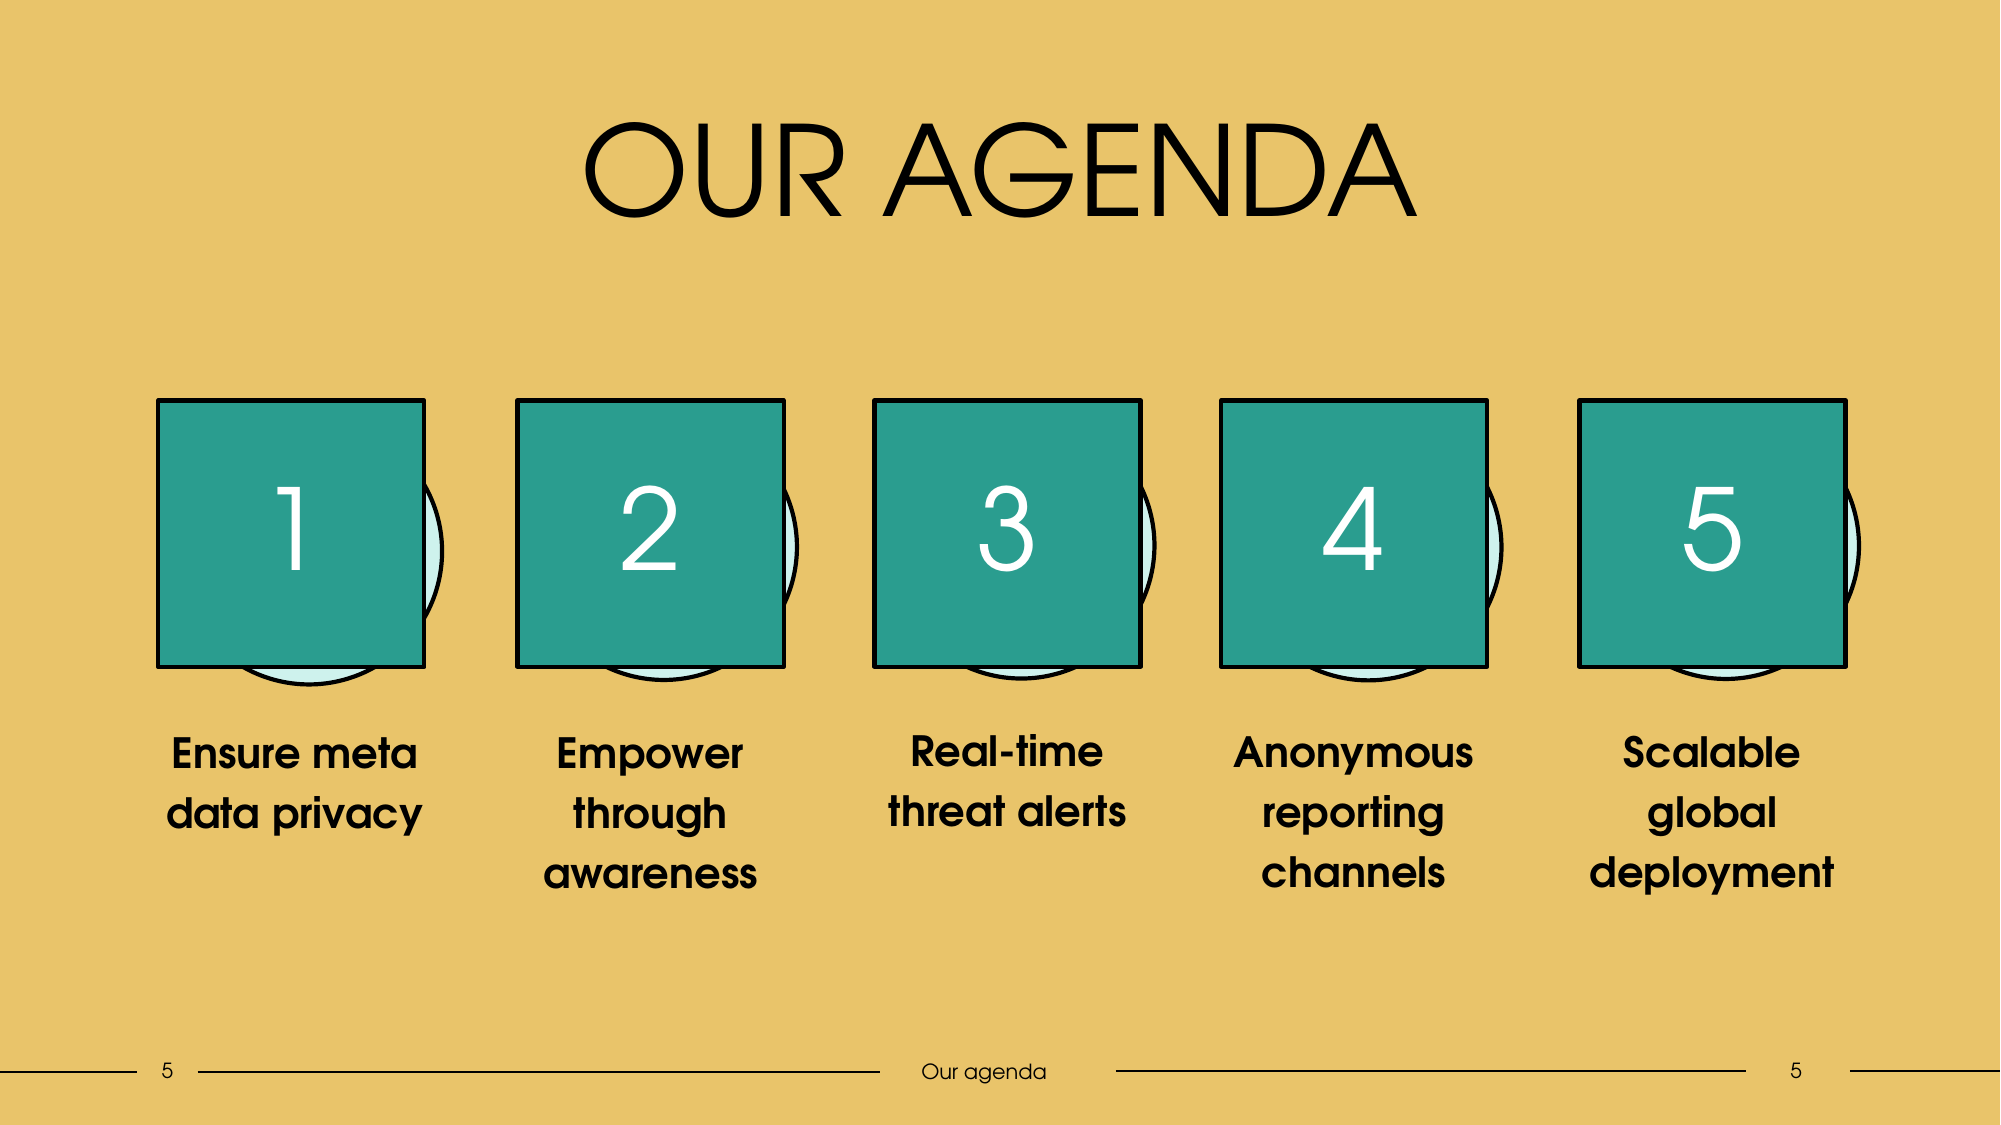

# OUR AGENDA
1
2
3
4
5
Real-time threat alerts
Anonymous reporting channels

Scalable global deployment

Ensure meta data privacy

Empower through awareness

5
5
Our agenda